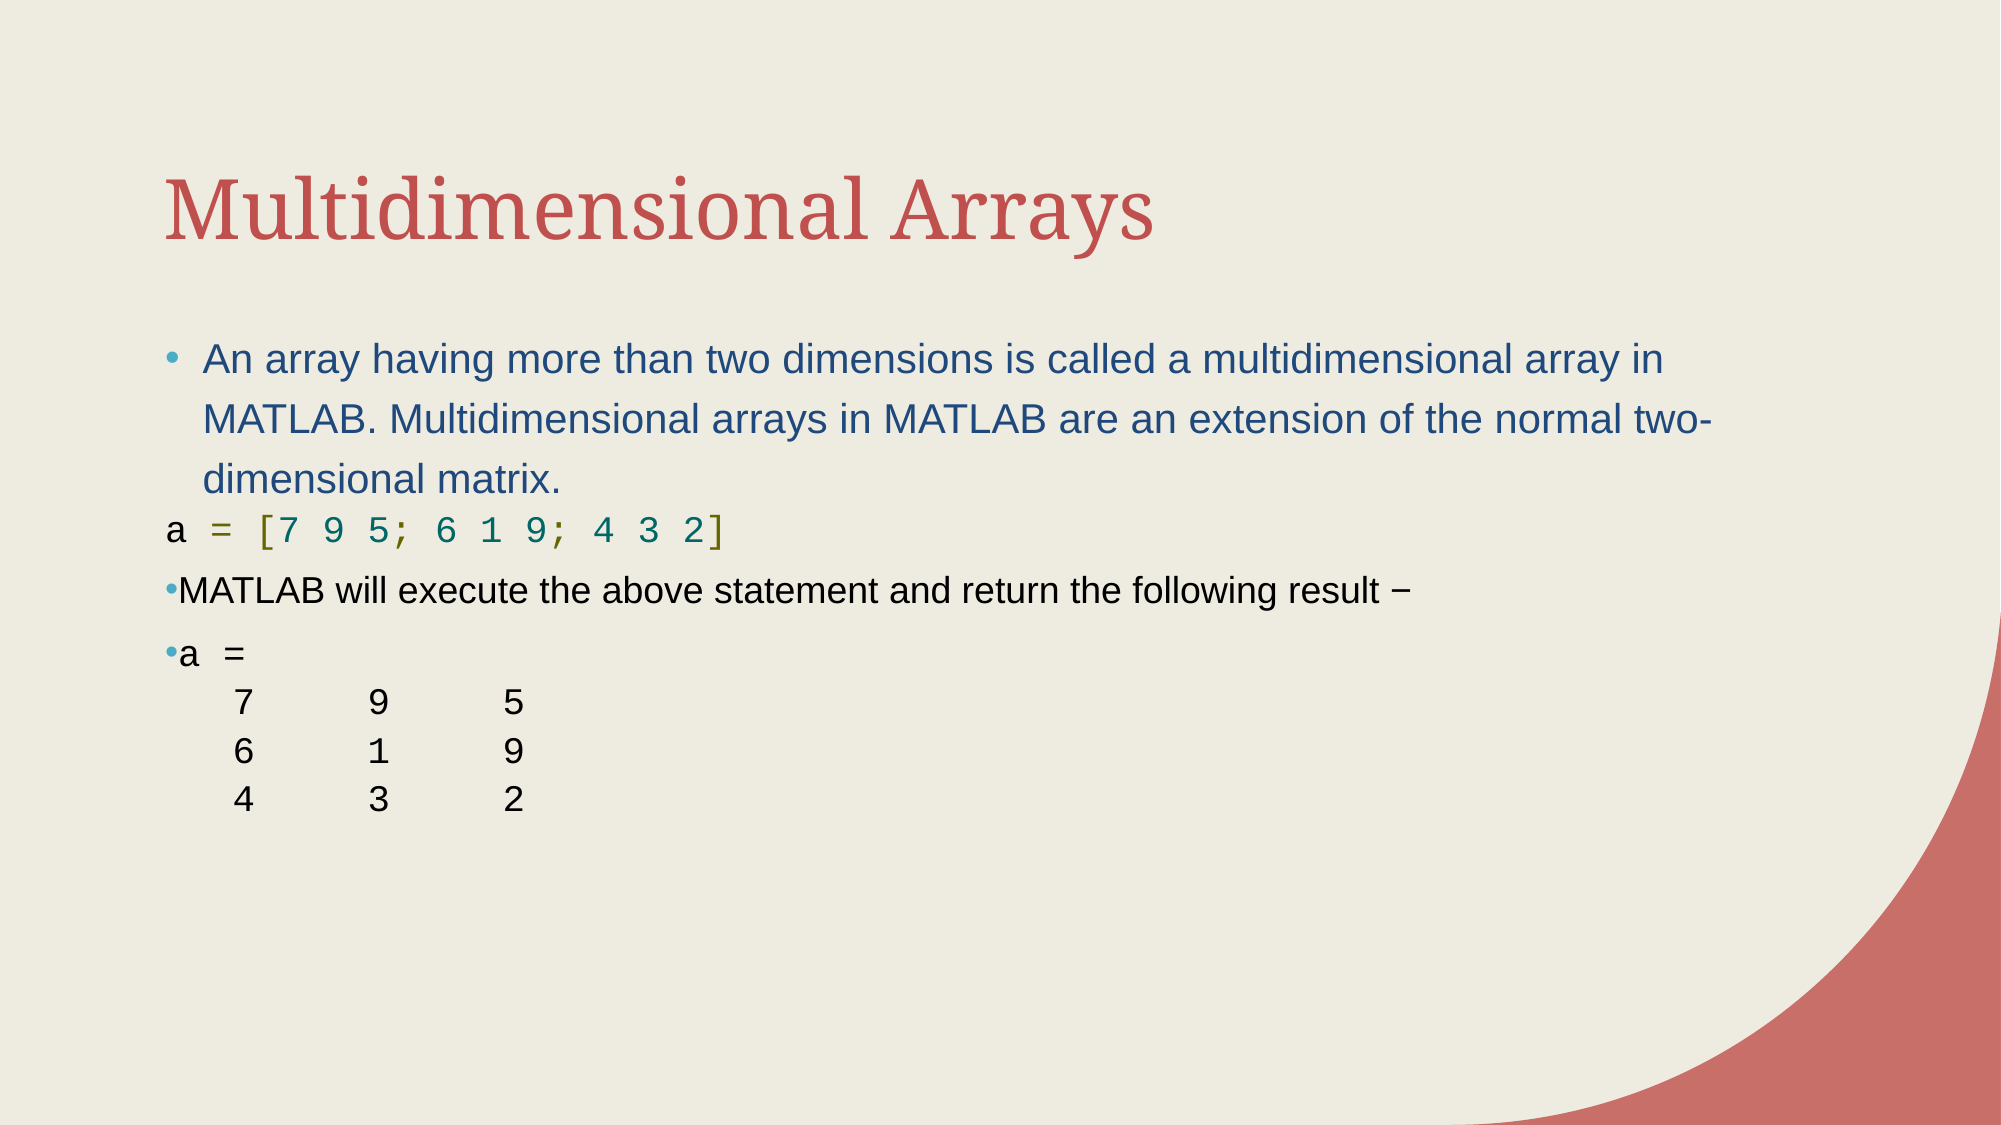

# Multidimensional Arrays
An array having more than two dimensions is called a multidimensional array in MATLAB. Multidimensional arrays in MATLAB are an extension of the normal two-dimensional matrix.
a = [7 9 5; 6 1 9; 4 3 2]
MATLAB will execute the above statement and return the following result −
a =
   7     9     5
   6     1     9
   4     3     2